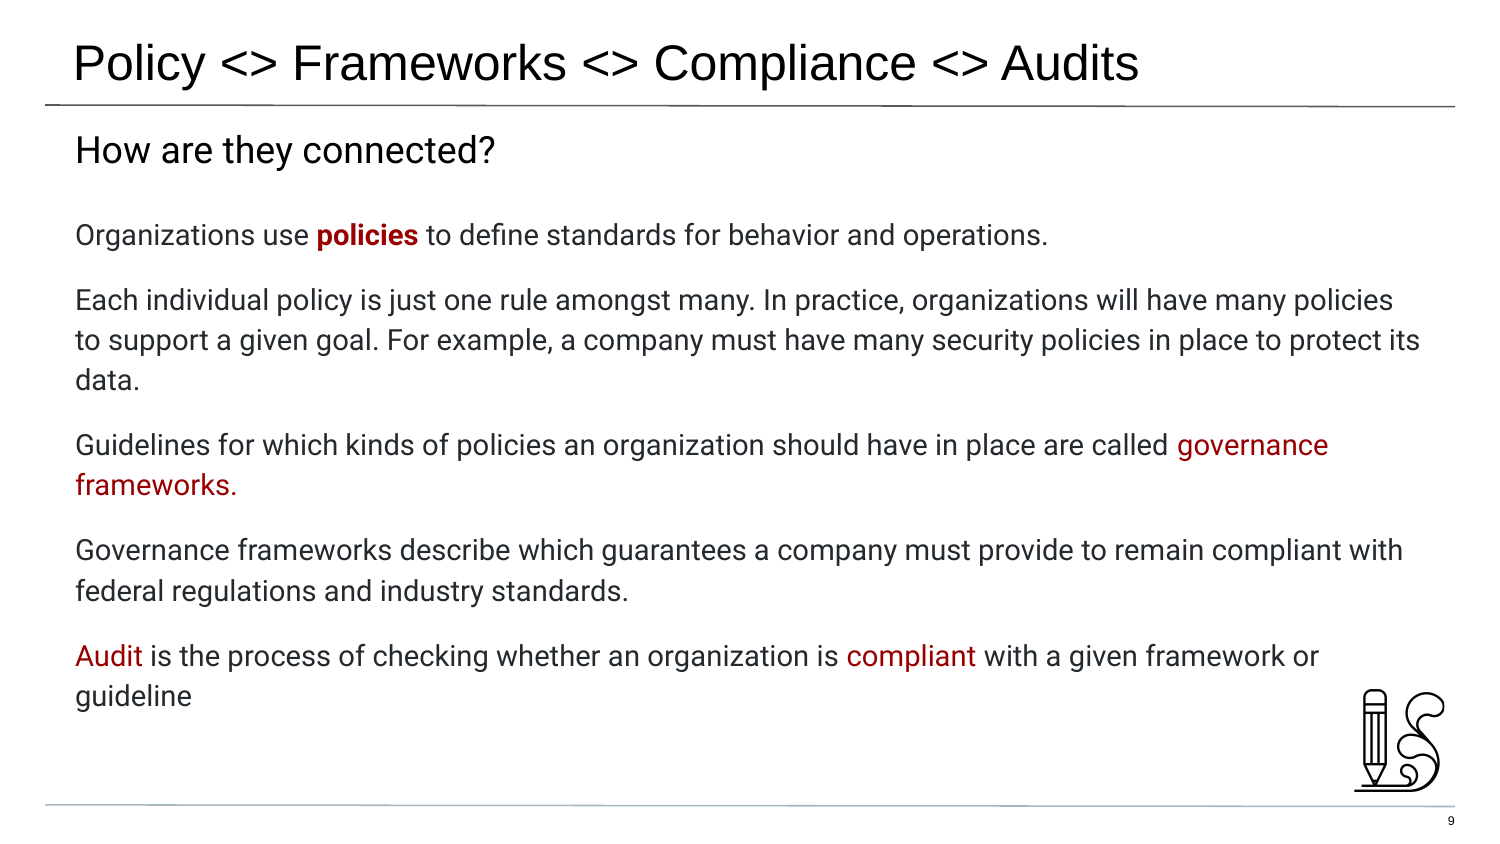

# Policy <> Frameworks <> Compliance <> Audits
How are they connected?
Organizations use policies to define standards for behavior and operations.
Each individual policy is just one rule amongst many. In practice, organizations will have many policies to support a given goal. For example, a company must have many security policies in place to protect its data.
Guidelines for which kinds of policies an organization should have in place are called governance frameworks.
Governance frameworks describe which guarantees a company must provide to remain compliant with federal regulations and industry standards.
Audit is the process of checking whether an organization is compliant with a given framework or guideline

9